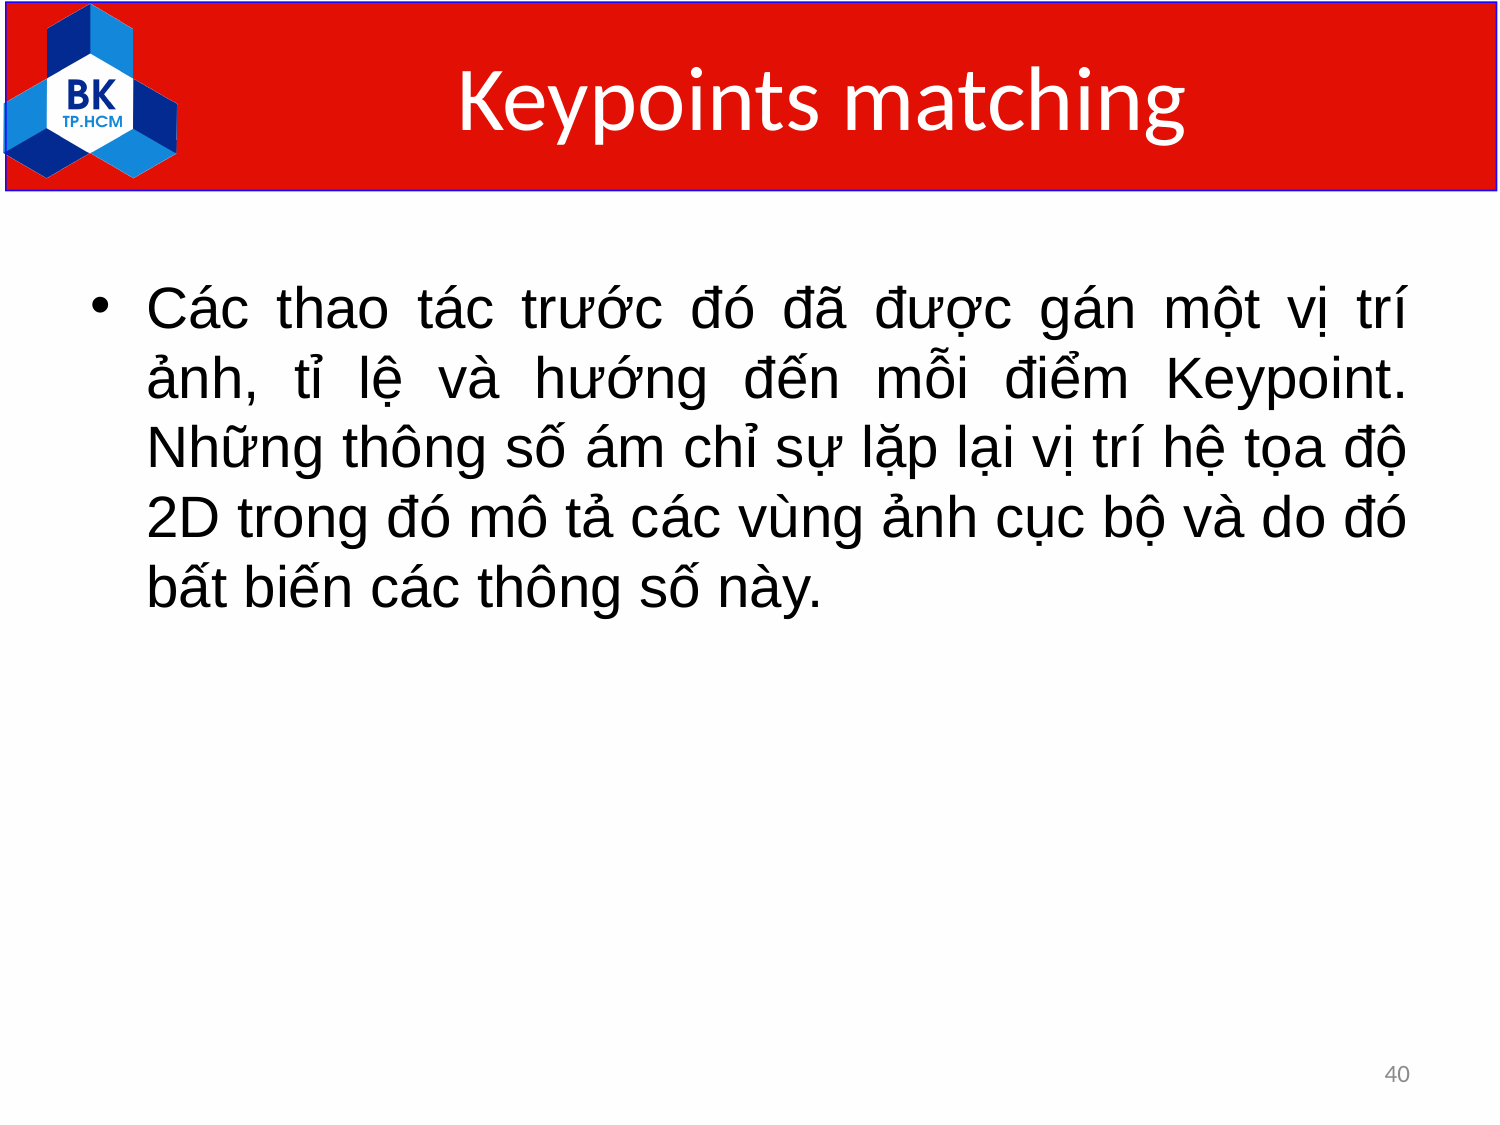

# Keypoints matching
Các thao tác trước đó đã được gán một vị trí ảnh, tỉ lệ và hướng đến mỗi điểm Keypoint. Những thông số ám chỉ sự lặp lại vị trí hệ tọa độ 2D trong đó mô tả các vùng ảnh cục bộ và do đó bất biến các thông số này.
40